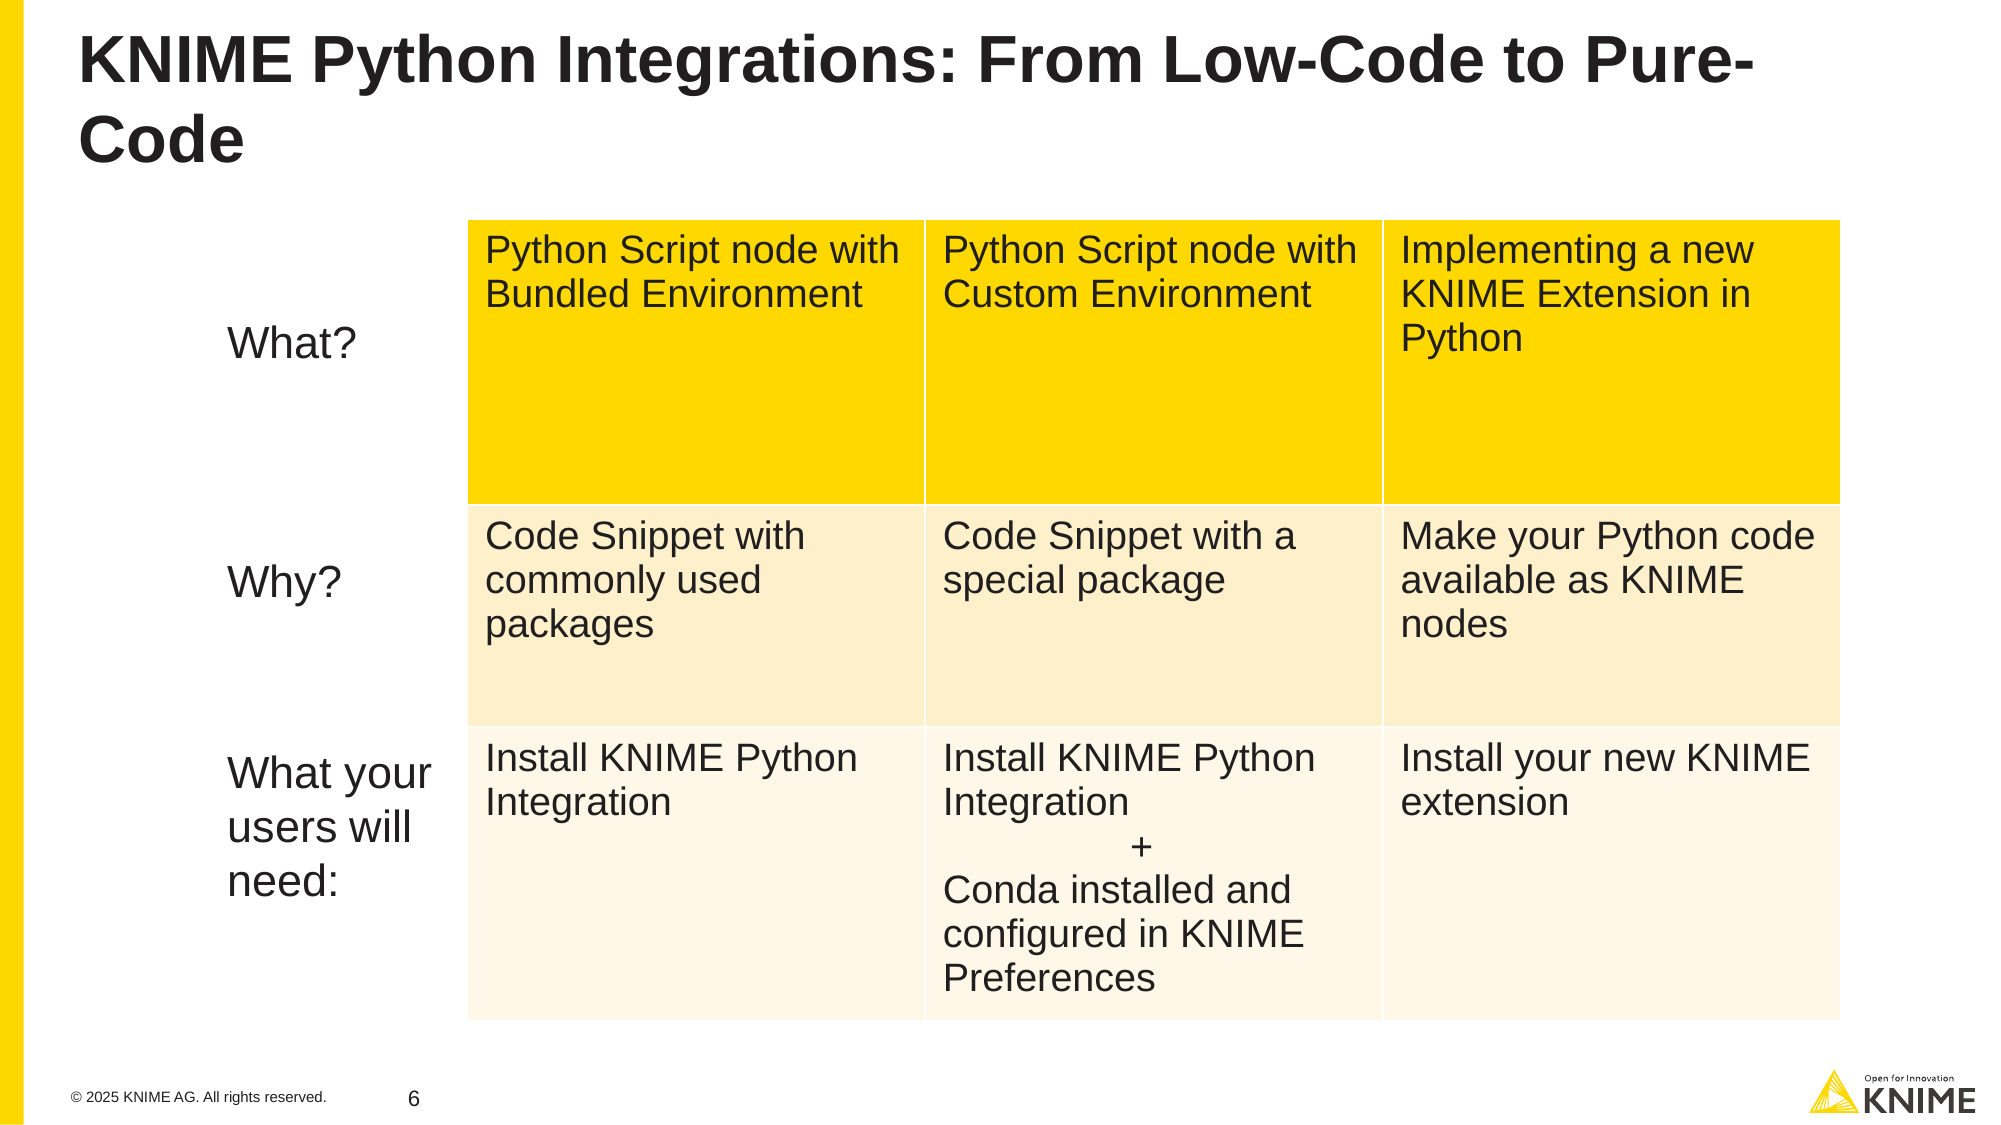

# KNIME Python Integrations: From Low-Code to Pure-Code
| Python Script node with Bundled Environment | Python Script node with Custom Environment | Implementing a new KNIME Extension in Python |
| --- | --- | --- |
| Code Snippet with commonly used packages | Code Snippet with a special package | Make your Python code available as KNIME nodes |
| Install KNIME Python Integration | Install KNIME Python Integration + Conda installed and configured in KNIME Preferences | Install your new KNIME extension |
What?
Why?
What your users will need:
6